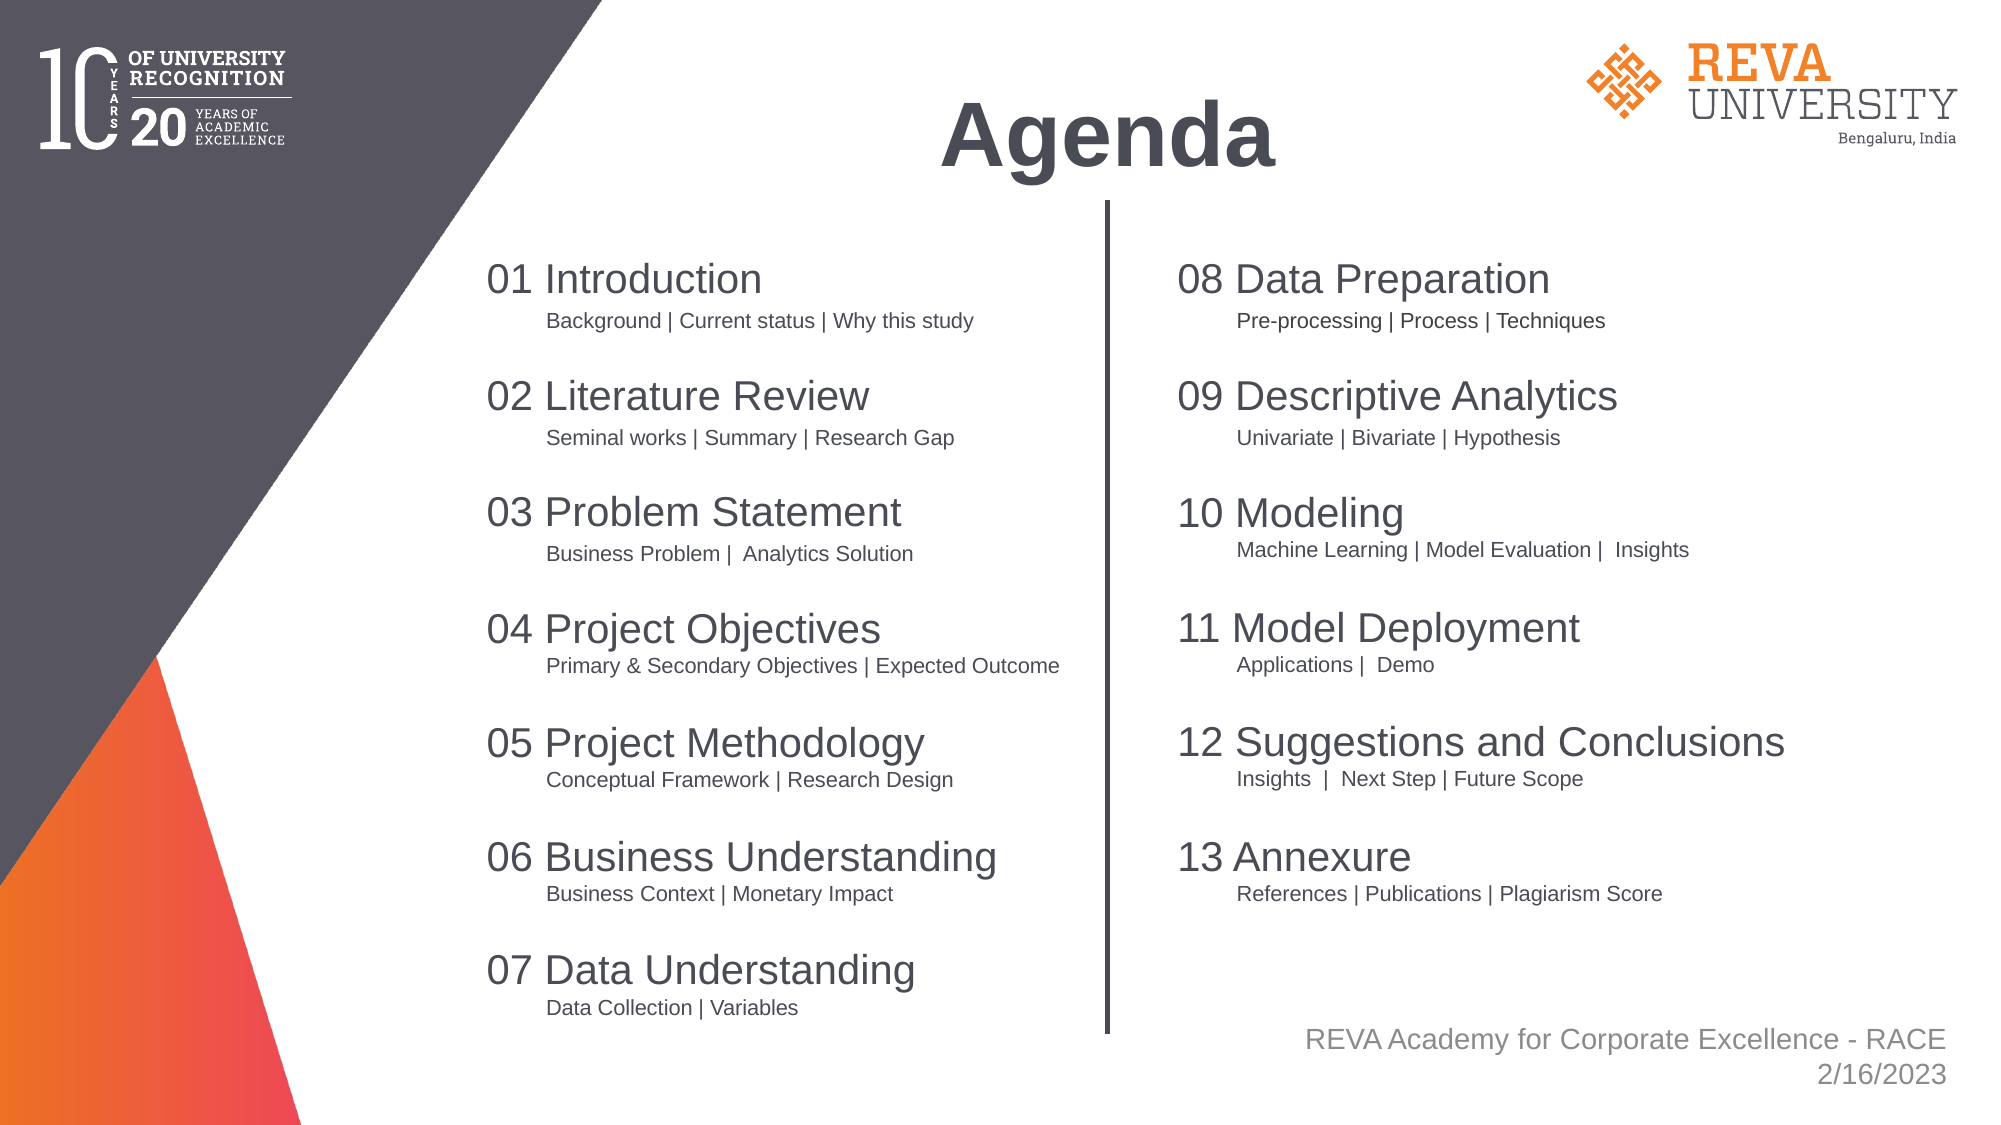

Agenda
01 Introduction
	Background | Current status | Why this study
08 Data Preparation
	Pre-processing | Process | Techniques
02 Literature Review
	Seminal works | Summary | Research Gap
09 Descriptive Analytics
	Univariate | Bivariate | Hypothesis
03 Problem Statement
	Business Problem |  Analytics Solution
10 Modeling
	Machine Learning | Model Evaluation |  Insights
11 Model Deployment
	Applications |  Demo
04 Project Objectives
	Primary & Secondary Objectives | Expected Outcome
12 Suggestions and Conclusions
	Insights  |  Next Step | Future Scope
05 Project Methodology
	Conceptual Framework | Research Design
06 Business Understanding
	Business Context | Monetary Impact
13 Annexure
	References | Publications | Plagiarism Score
07 Data Understanding
	Data Collection | Variables
REVA Academy for Corporate Excellence - RACE
2/16/2023